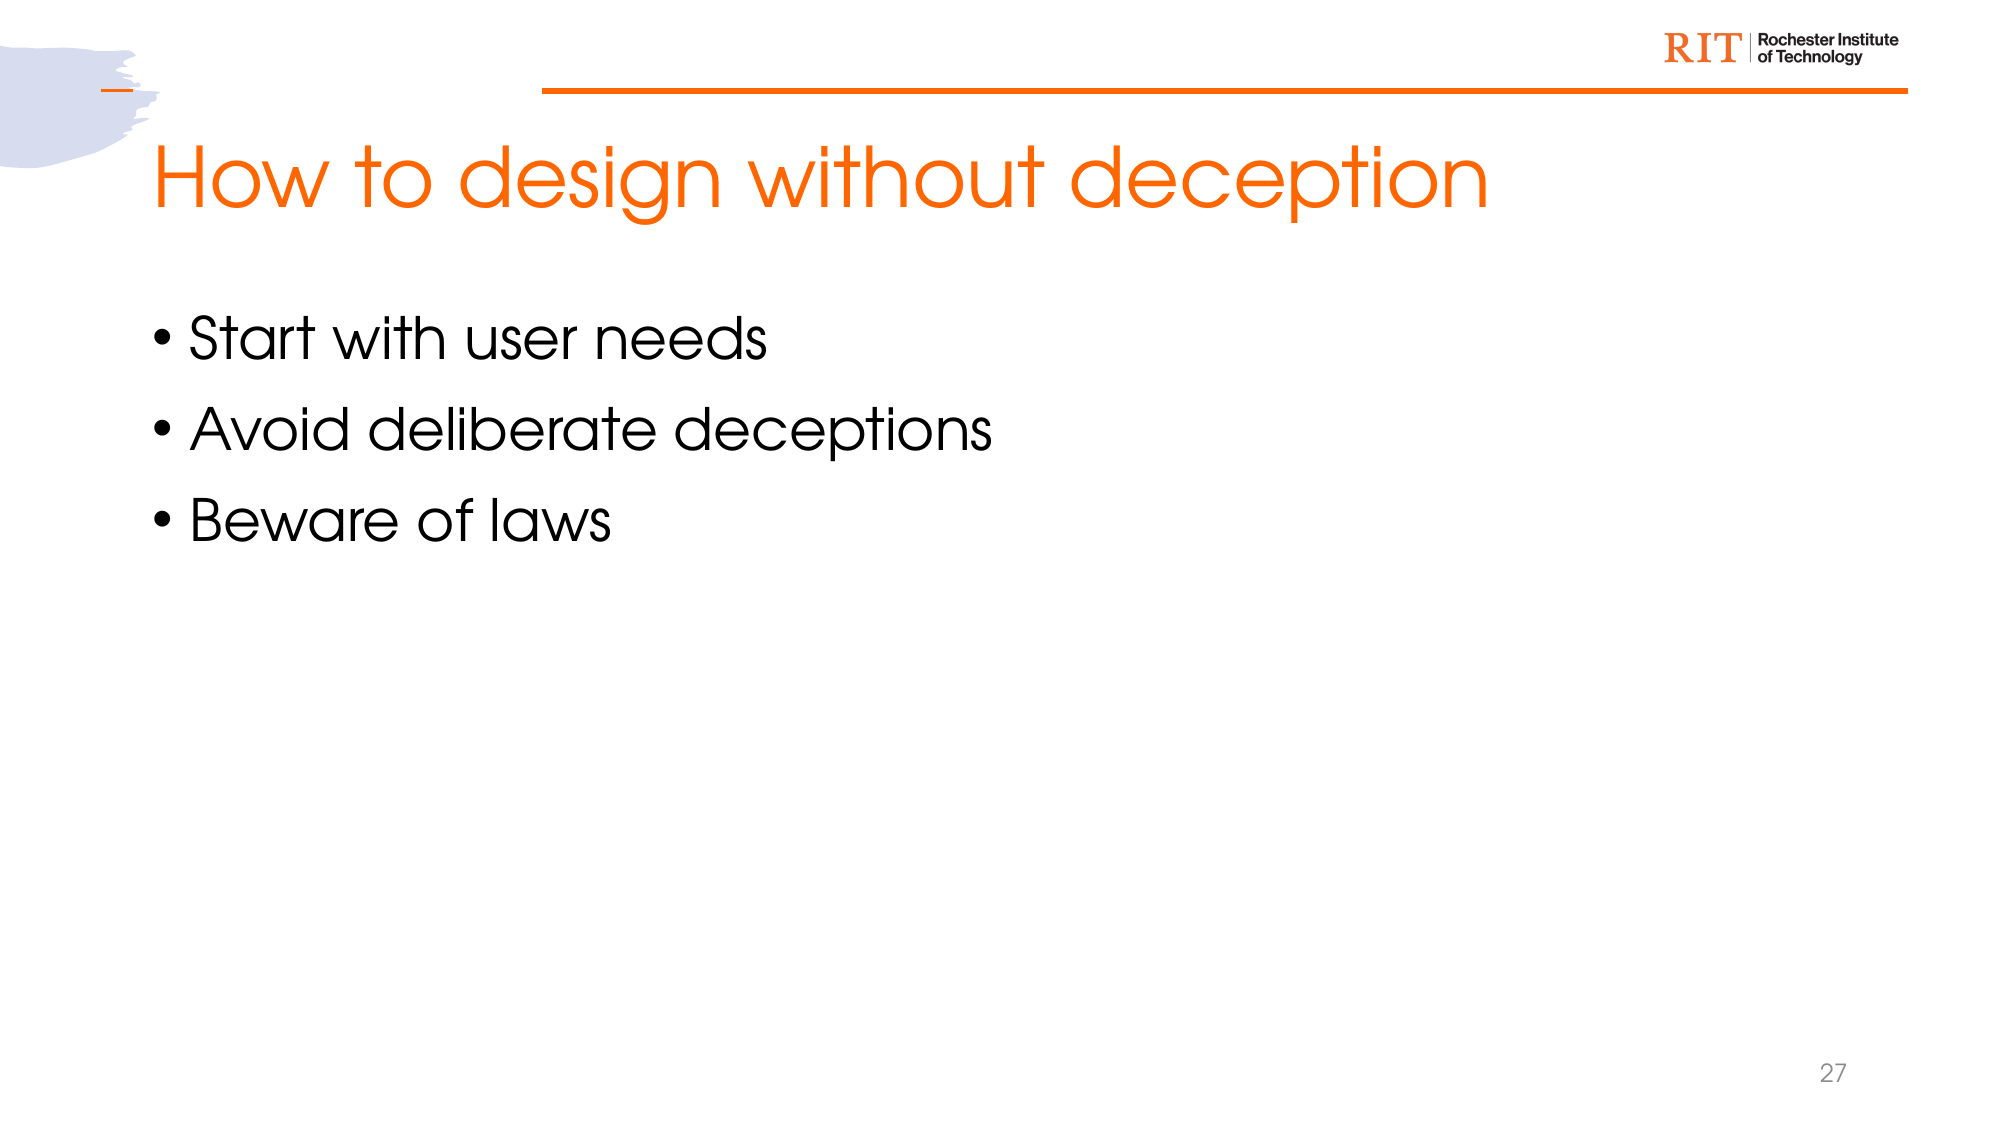

# How to design without deception
Start with user needs
Avoid deliberate deceptions
Beware of laws
27